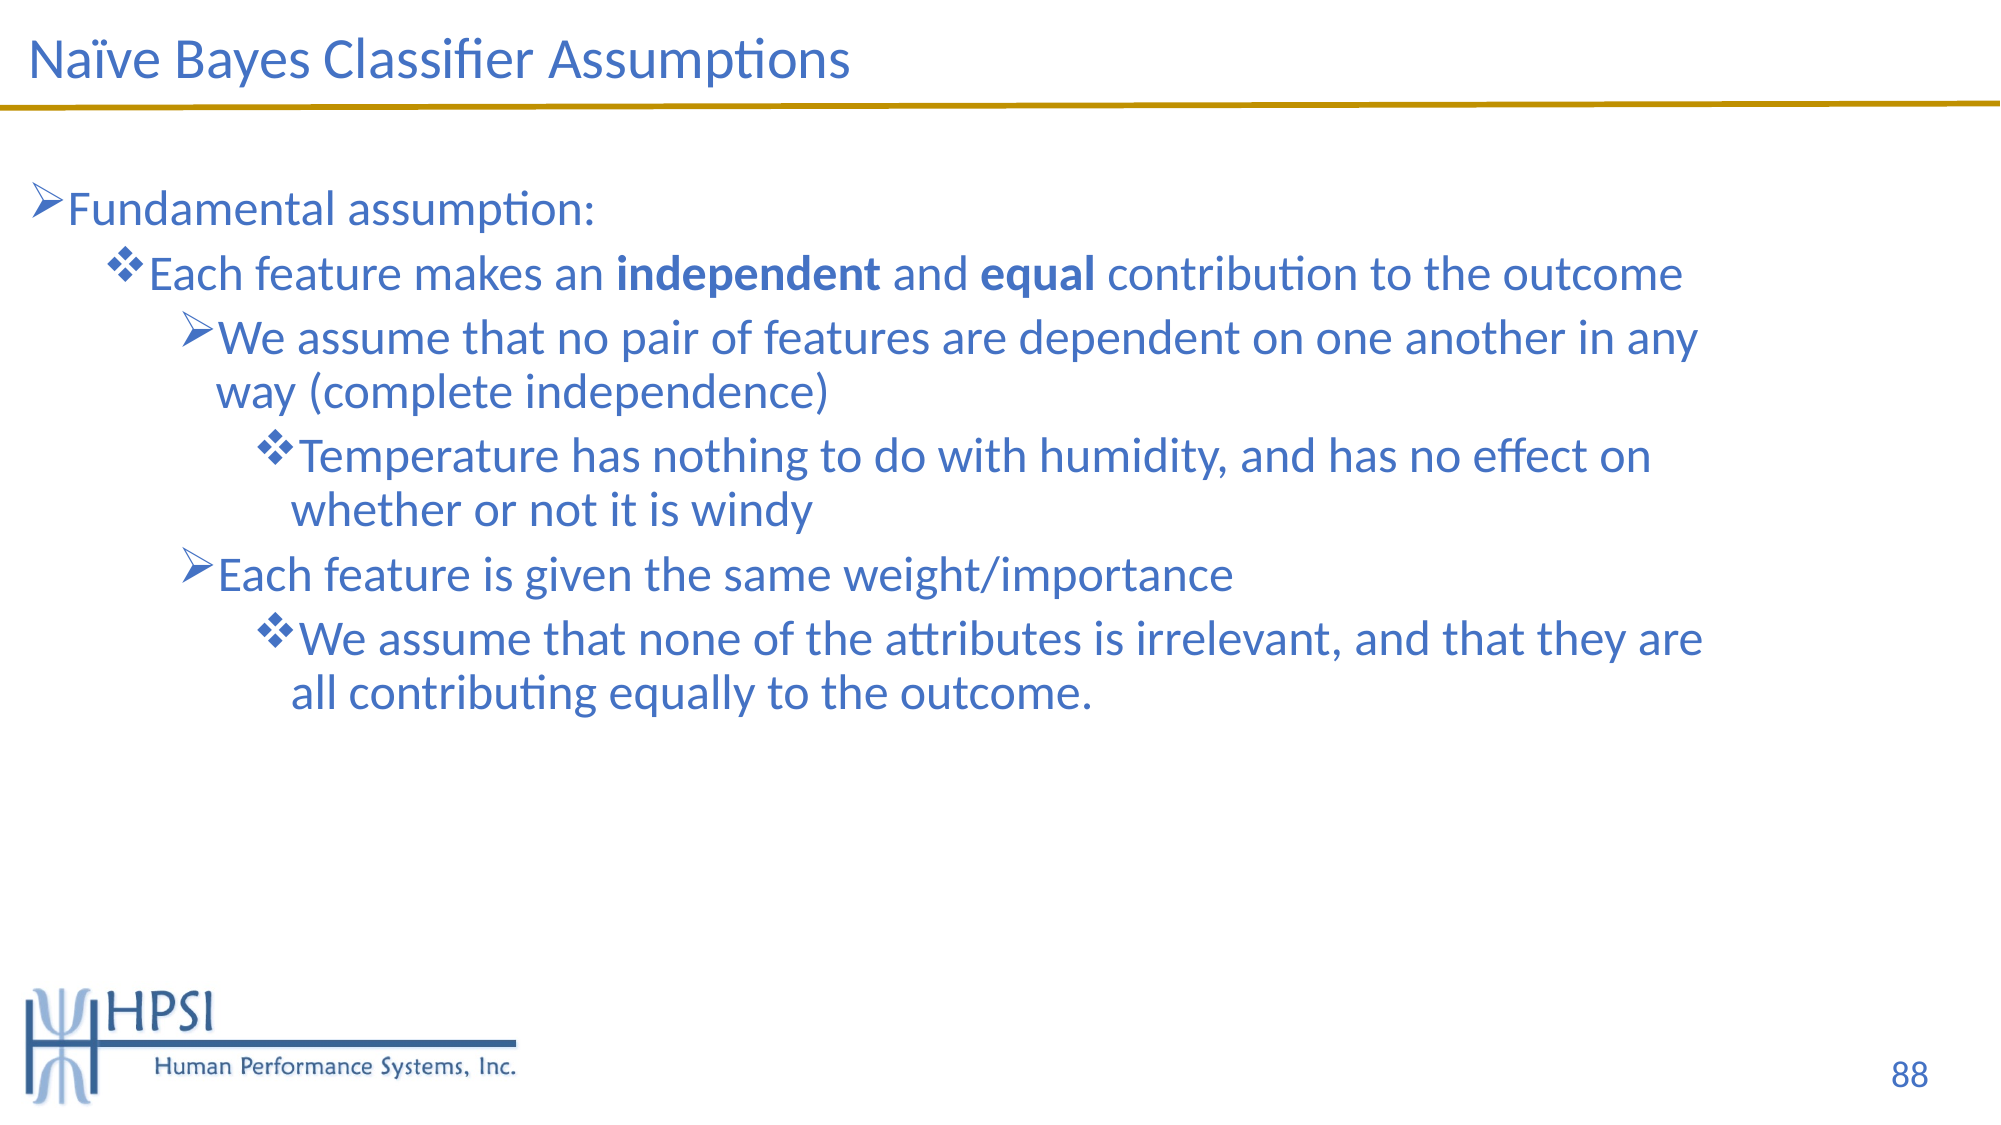

# Naïve Bayes Classifier Assumptions
Fundamental assumption:
Each feature makes an independent and equal contribution to the outcome
We assume that no pair of features are dependent on one another in any way (complete independence)
Temperature has nothing to do with humidity, and has no effect on whether or not it is windy
Each feature is given the same weight/importance
We assume that none of the attributes is irrelevant, and that they are all contributing equally to the outcome.
88